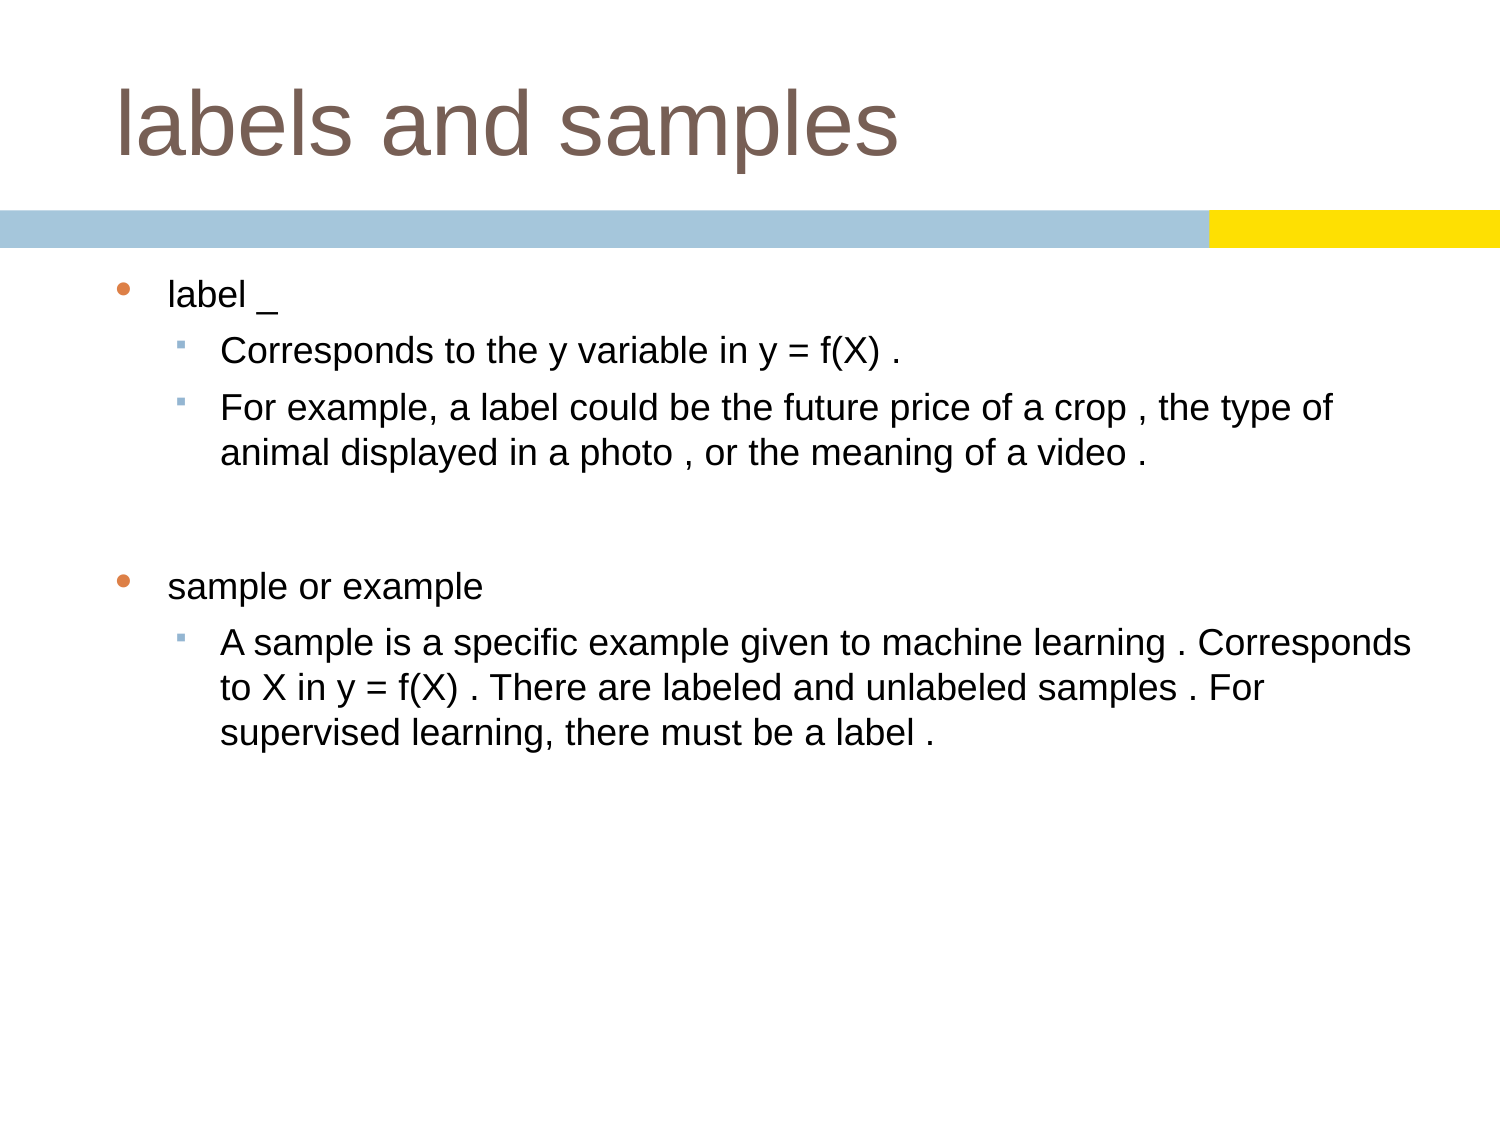

# labels and samples
label _
Corresponds to the y variable in y = f(X) .
For example, a label could be the future price of a crop , the type of animal displayed in a photo , or the meaning of a video .

sample or example
A sample is a specific example given to machine learning . Corresponds to X in y = f(X) . There are labeled and unlabeled samples . For supervised learning, there must be a label .